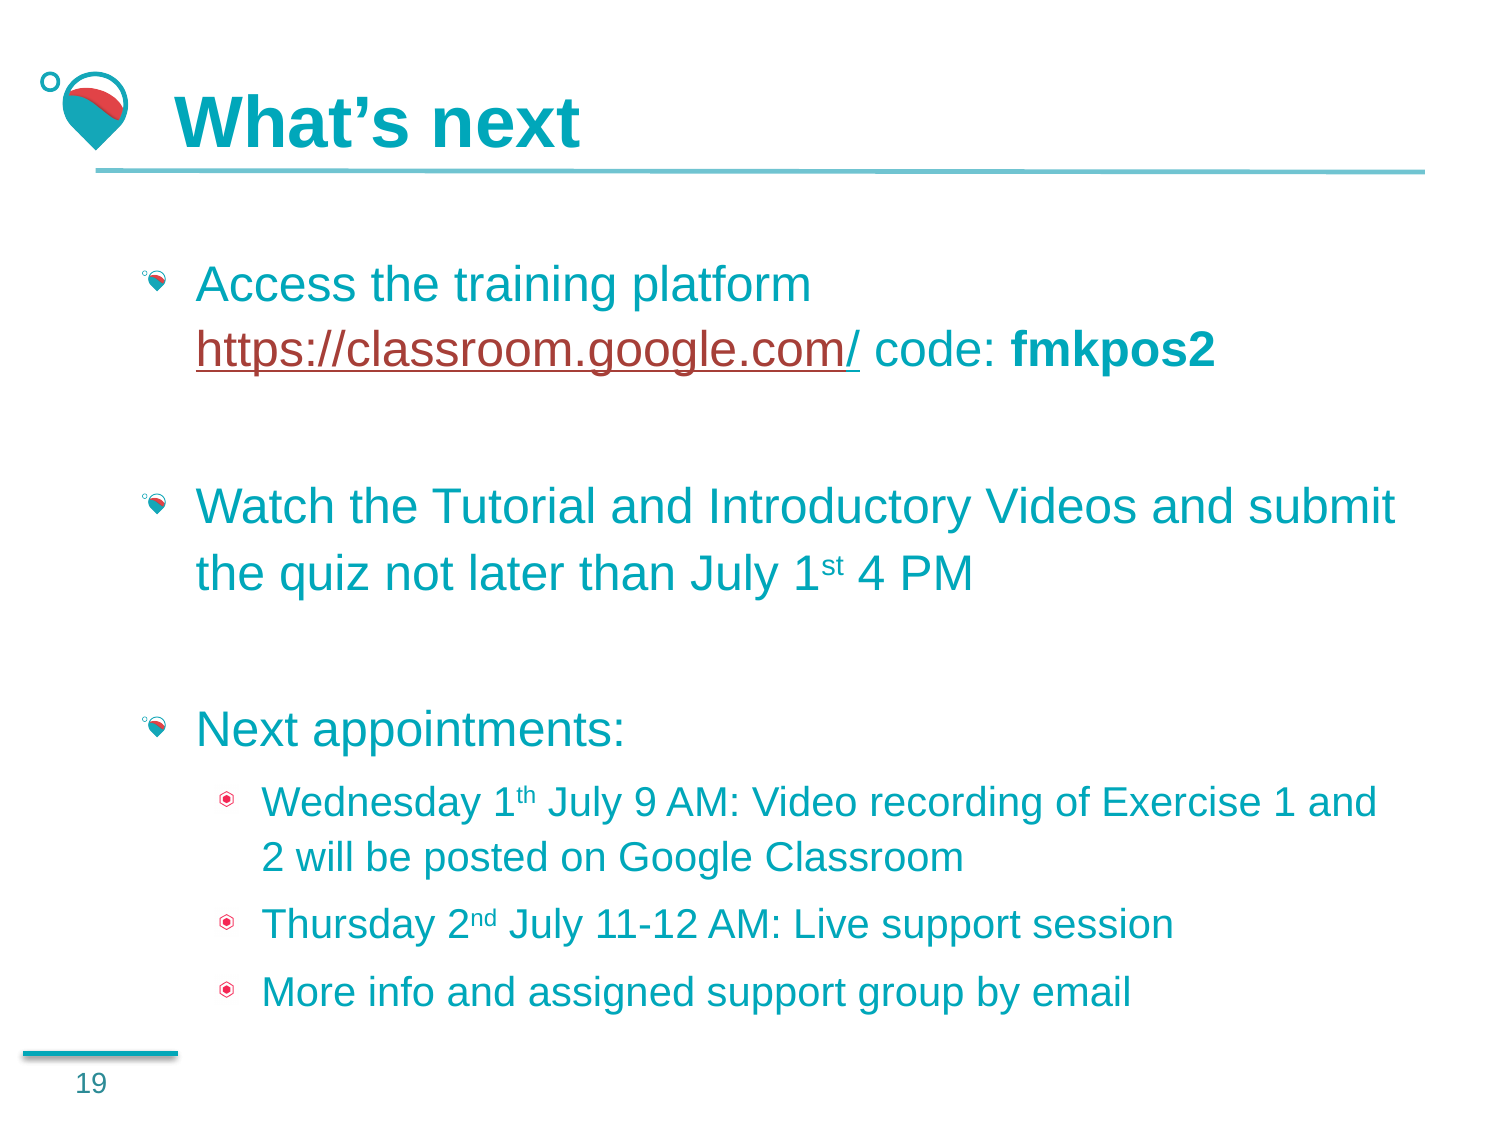

# What’s next
Access the training platform
https://classroom.google.com/ code: fmkpos2

Watch the Tutorial and Introductory Videos and submit the quiz not later than July 1st 4 PM

Next appointments:
Wednesday 1th July 9 AM: Video recording of Exercise 1 and 2 will be posted on Google Classroom
Thursday 2nd July 11-12 AM: Live support session
More info and assigned support group by email